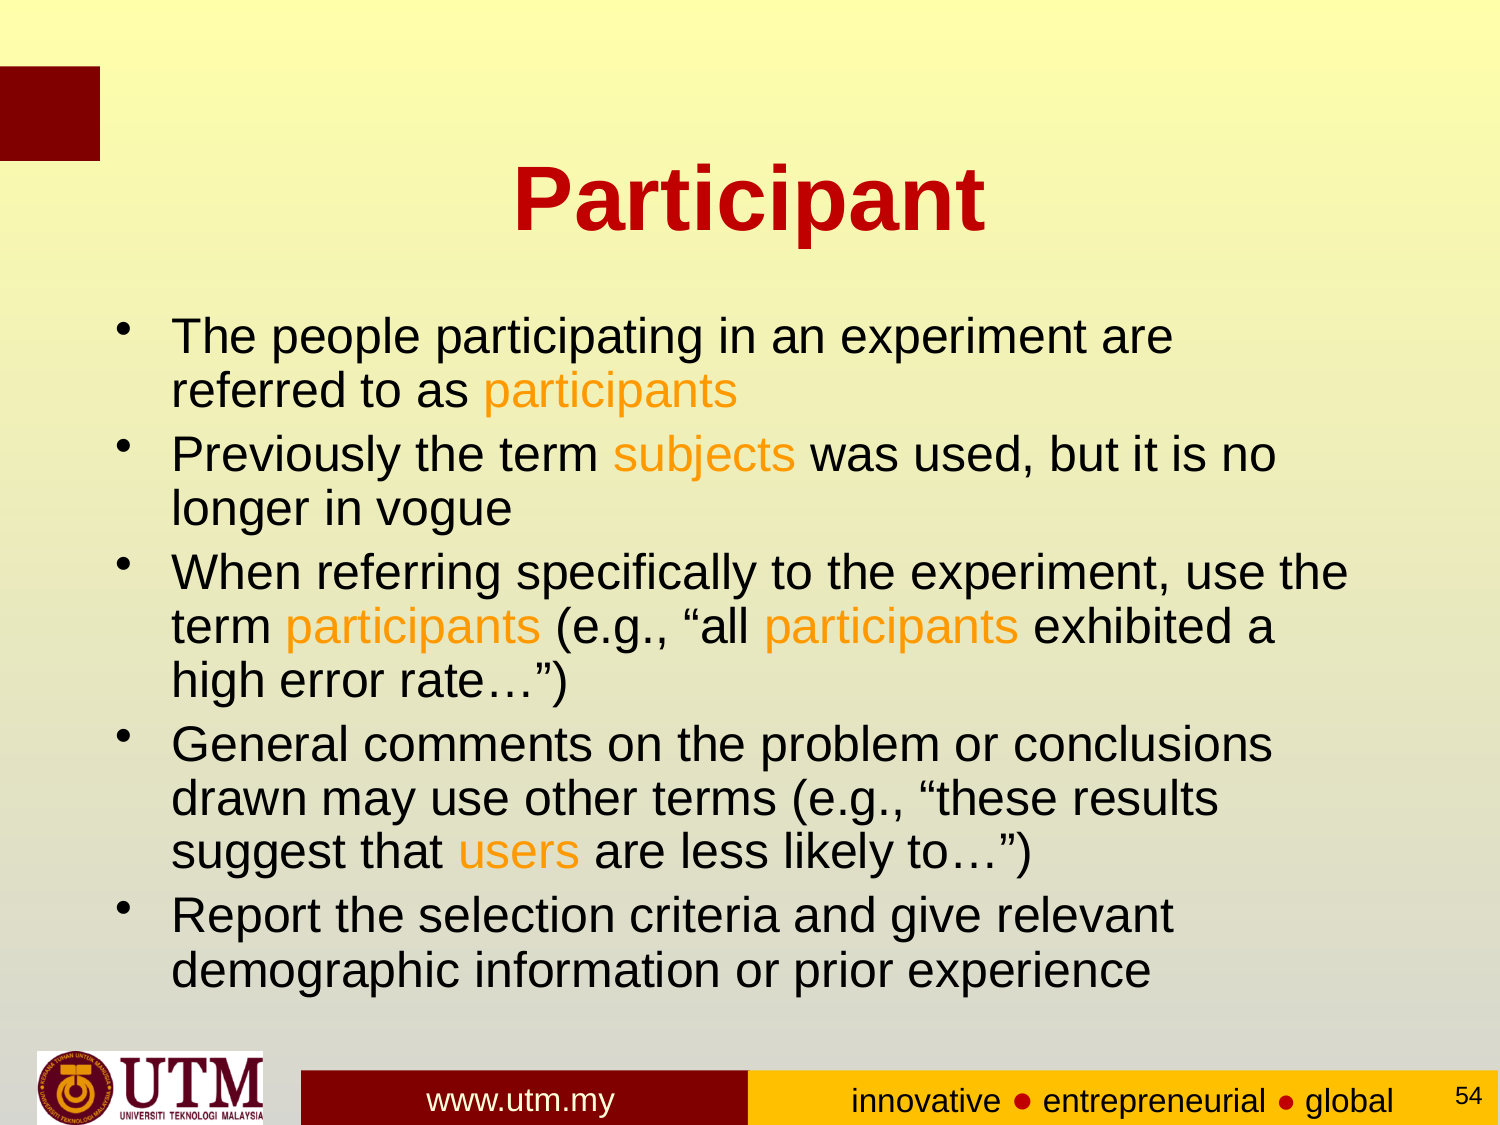

# Participant
The people participating in an experiment are referred to as participants
Previously the term subjects was used, but it is no longer in vogue
When referring specifically to the experiment, use the term participants (e.g., “all participants exhibited a high error rate…”)
General comments on the problem or conclusions drawn may use other terms (e.g., “these results suggest that users are less likely to…”)
Report the selection criteria and give relevant demographic information or prior experience